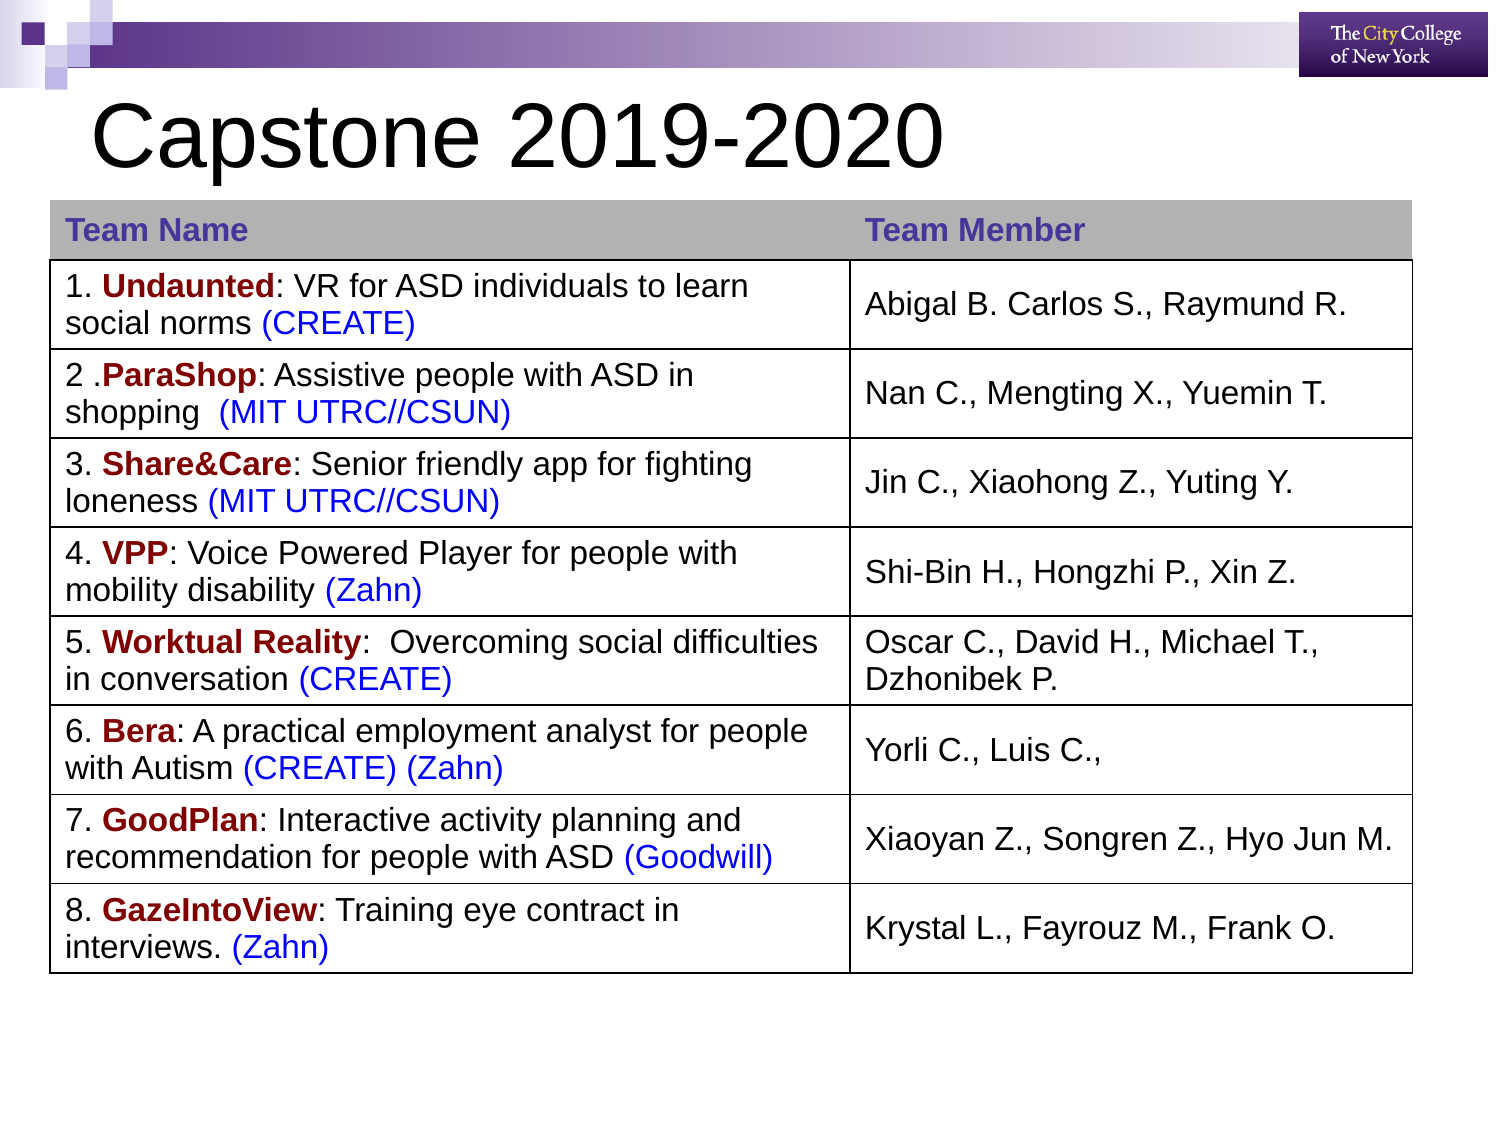

# Capstone 2019-2020
| Team Name | Team Member |
| --- | --- |
| 1. Undaunted: VR for ASD individuals to learn social norms (CREATE) | Abigal B. Carlos S., Raymund R. |
| 2 .ParaShop: Assistive people with ASD in shopping (MIT UTRC//CSUN) | Nan C., Mengting X., Yuemin T. |
| 3. Share&Care: Senior friendly app for fighting loneness (MIT UTRC//CSUN) | Jin C., Xiaohong Z., Yuting Y. |
| 4. VPP: Voice Powered Player for people with mobility disability (Zahn) | Shi-Bin H., Hongzhi P., Xin Z. |
| 5. Worktual Reality: Overcoming social difficulties in conversation (CREATE) | Oscar C., David H., Michael T., Dzhonibek P. |
| 6. Bera: A practical employment analyst for people with Autism (CREATE) (Zahn) | Yorli C., Luis C., |
| 7. GoodPlan: Interactive activity planning and recommendation for people with ASD (Goodwill) | Xiaoyan Z., Songren Z., Hyo Jun M. |
| 8. GazeIntoView: Training eye contract in interviews. (Zahn) | Krystal L., Fayrouz M., Frank O. |